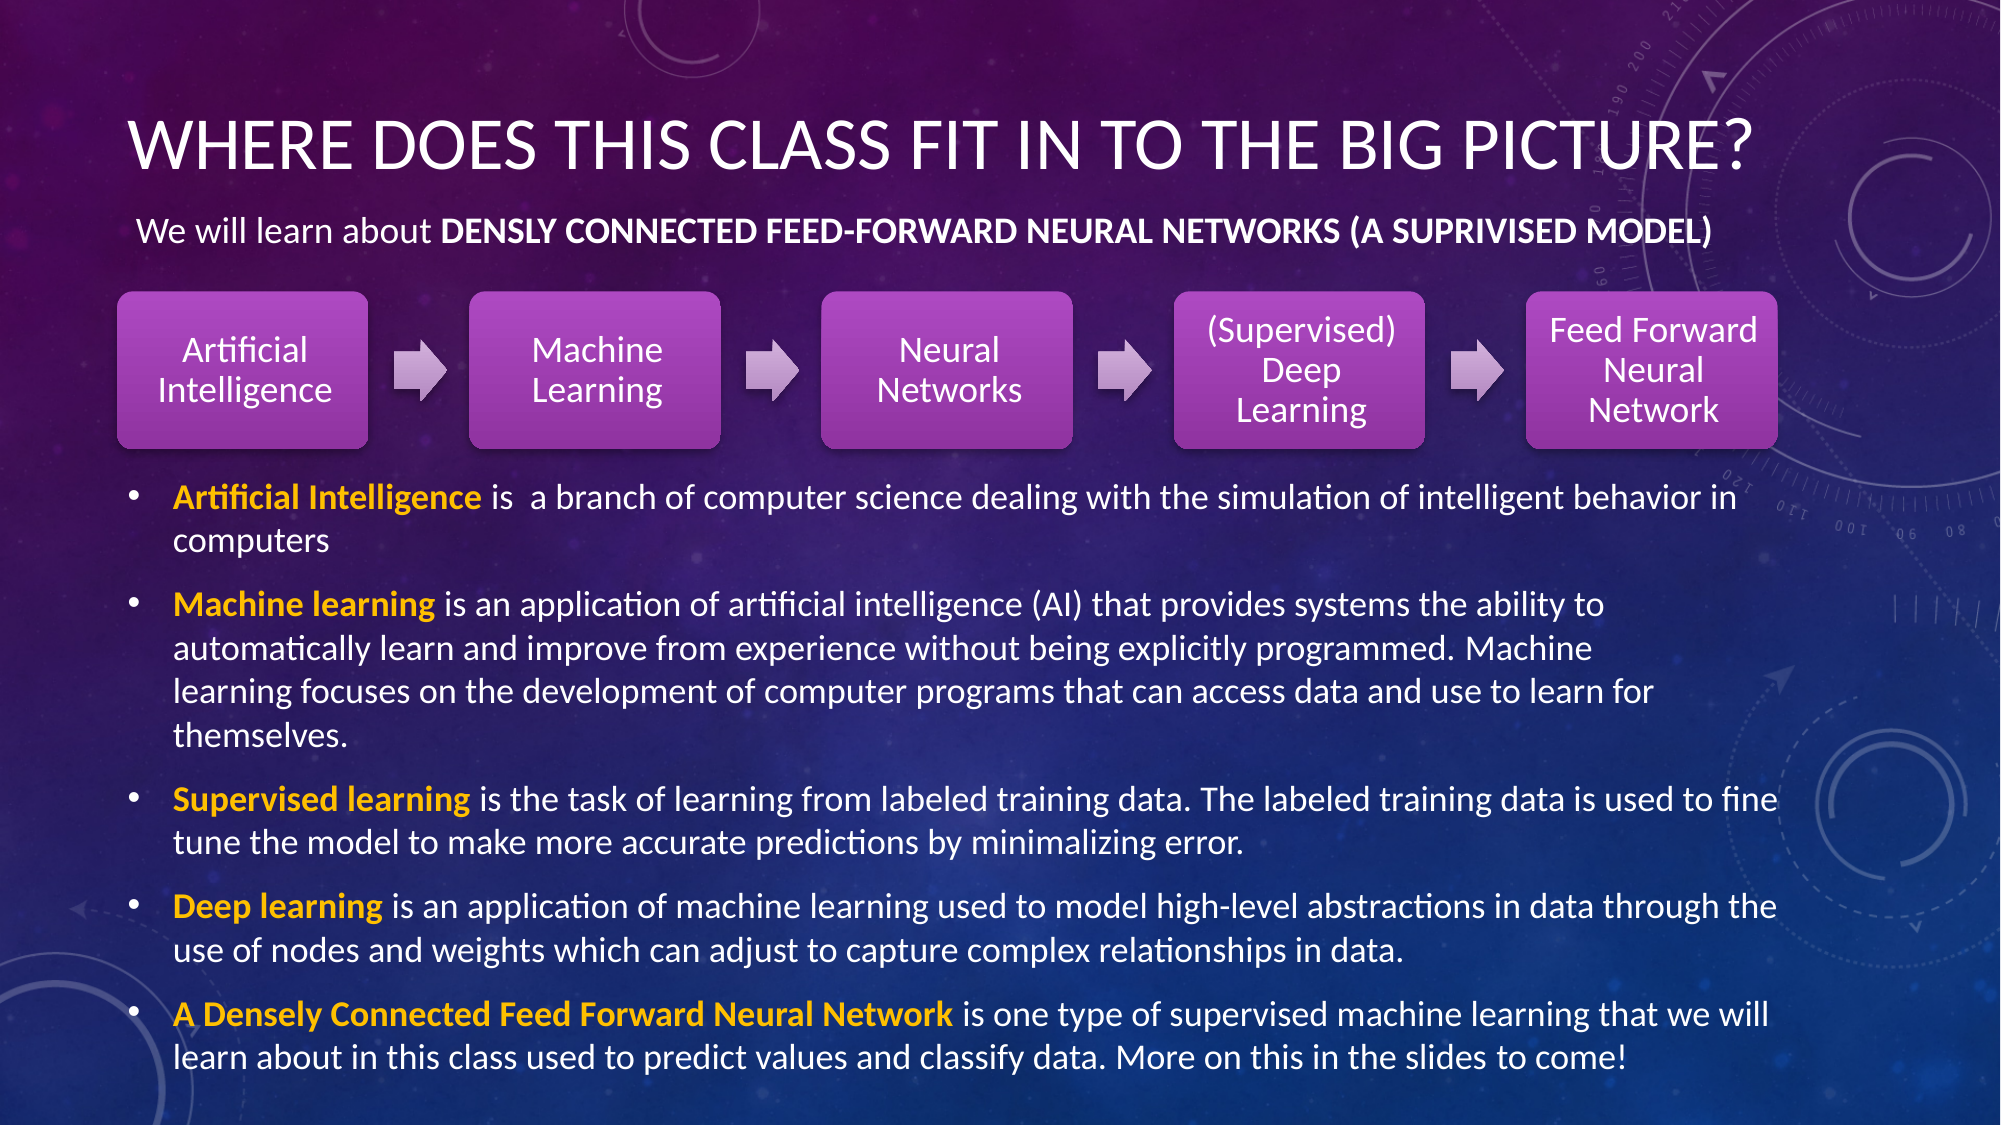

# WhERE Does this class fit in to the big picture?
We will learn about DENSLY CONNECTED FEED-FORWARD NEURAL NETWORKS (A SUPRIVISED MODEL)
Artificial Intelligence

Machine Learning

Neural Networks

(Supervised) Deep Learning

Feed Forward Neural Network
Artificial Intelligence is  a branch of computer science dealing with the simulation of intelligent behavior in computers
Machine learning is an application of artificial intelligence (AI) that provides systems the ability to automatically learn and improve from experience without being explicitly programmed. Machine learning focuses on the development of computer programs that can access data and use to learn for themselves.
Supervised learning is the task of learning from labeled training data. The labeled training data is used to fine tune the model to make more accurate predictions by minimalizing error.
Deep learning is an application of machine learning used to model high-level abstractions in data through the use of nodes and weights which can adjust to capture complex relationships in data.
A Densely Connected Feed Forward Neural Network is one type of supervised machine learning that we will learn about in this class used to predict values and classify data. More on this in the slides to come!